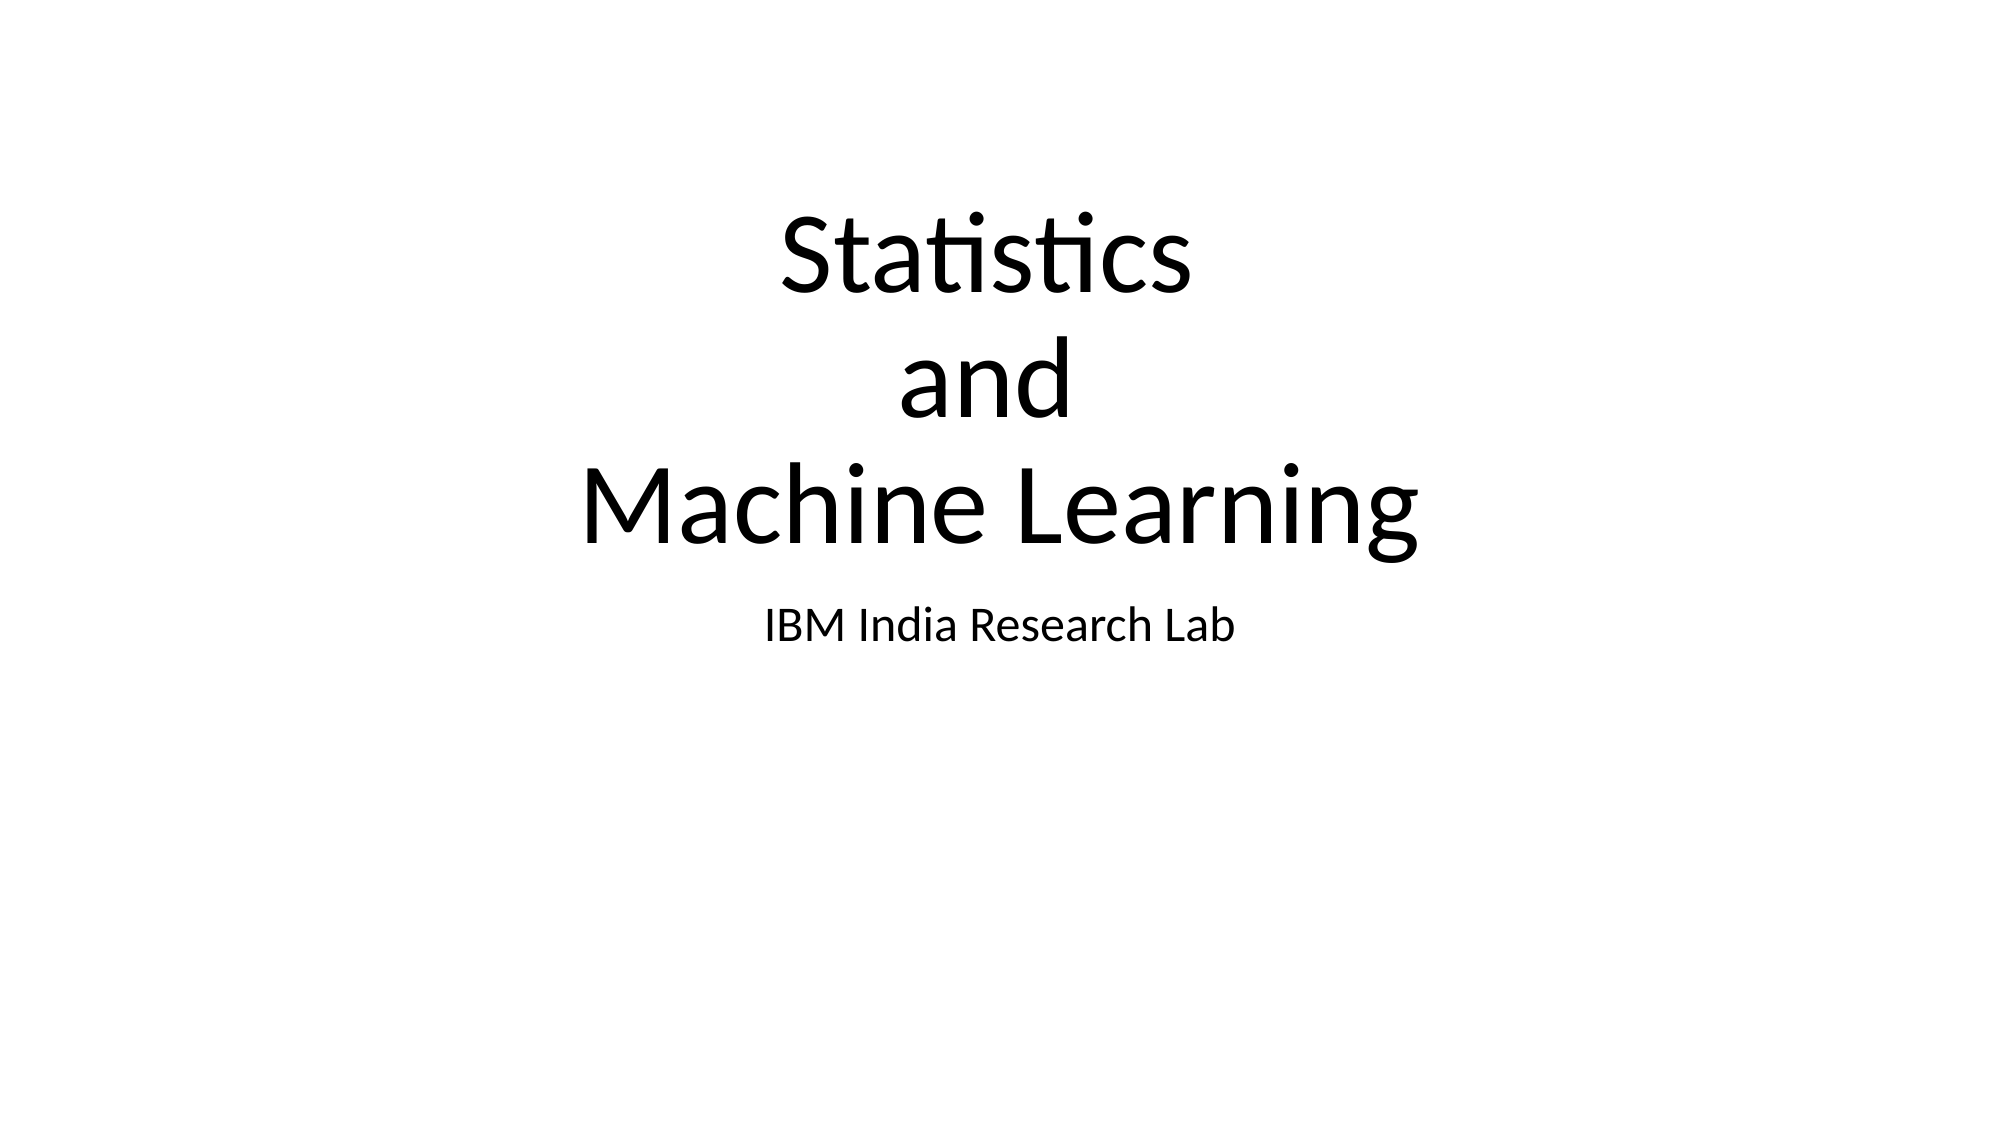

# Statistics and Machine Learning
IBM India Research Lab